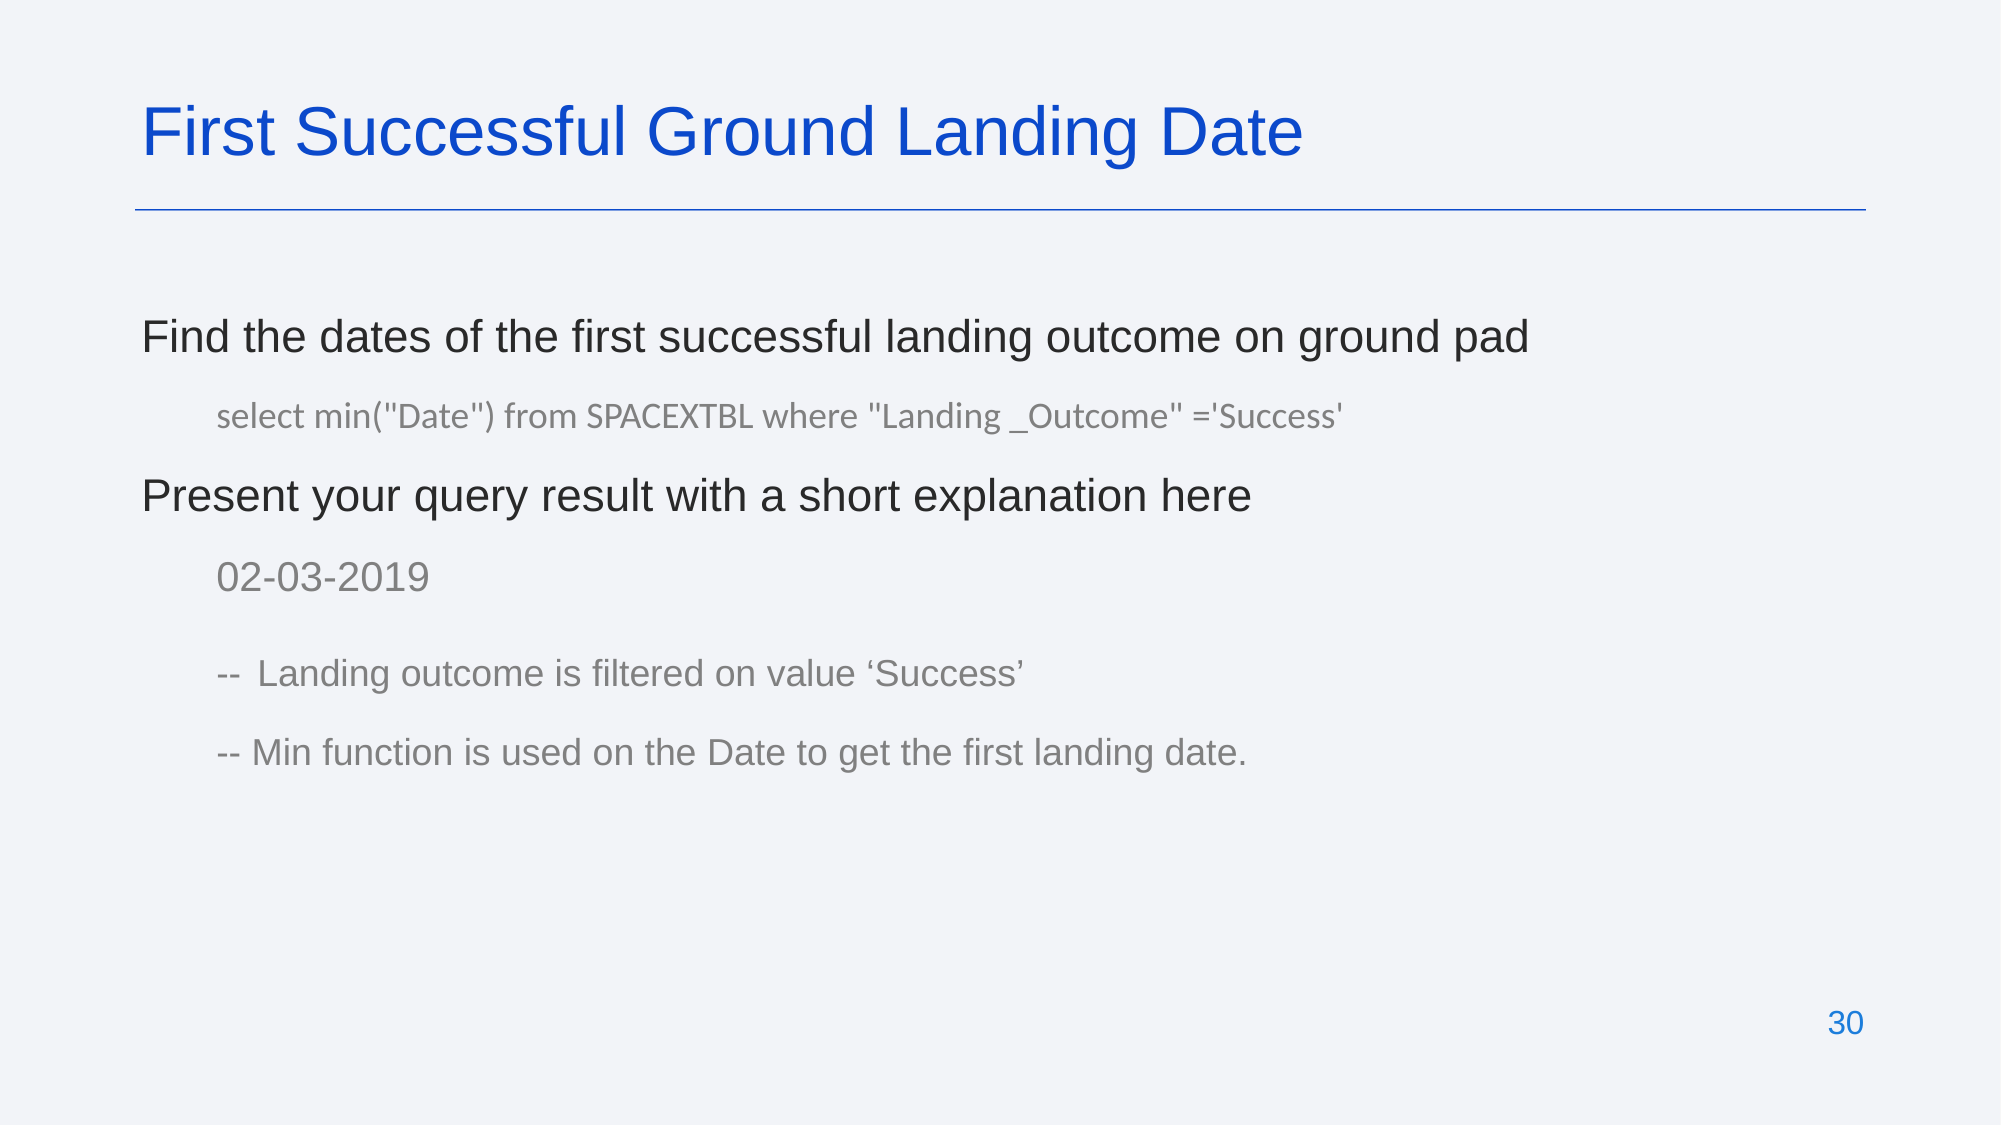

First Successful Ground Landing Date
Find the dates of the first successful landing outcome on ground pad
select min("Date") from SPACEXTBL where "Landing _Outcome" ='Success'
Present your query result with a short explanation here
02-03-2019
-- Landing outcome is filtered on value ‘Success’
-- Min function is used on the Date to get the first landing date.
30